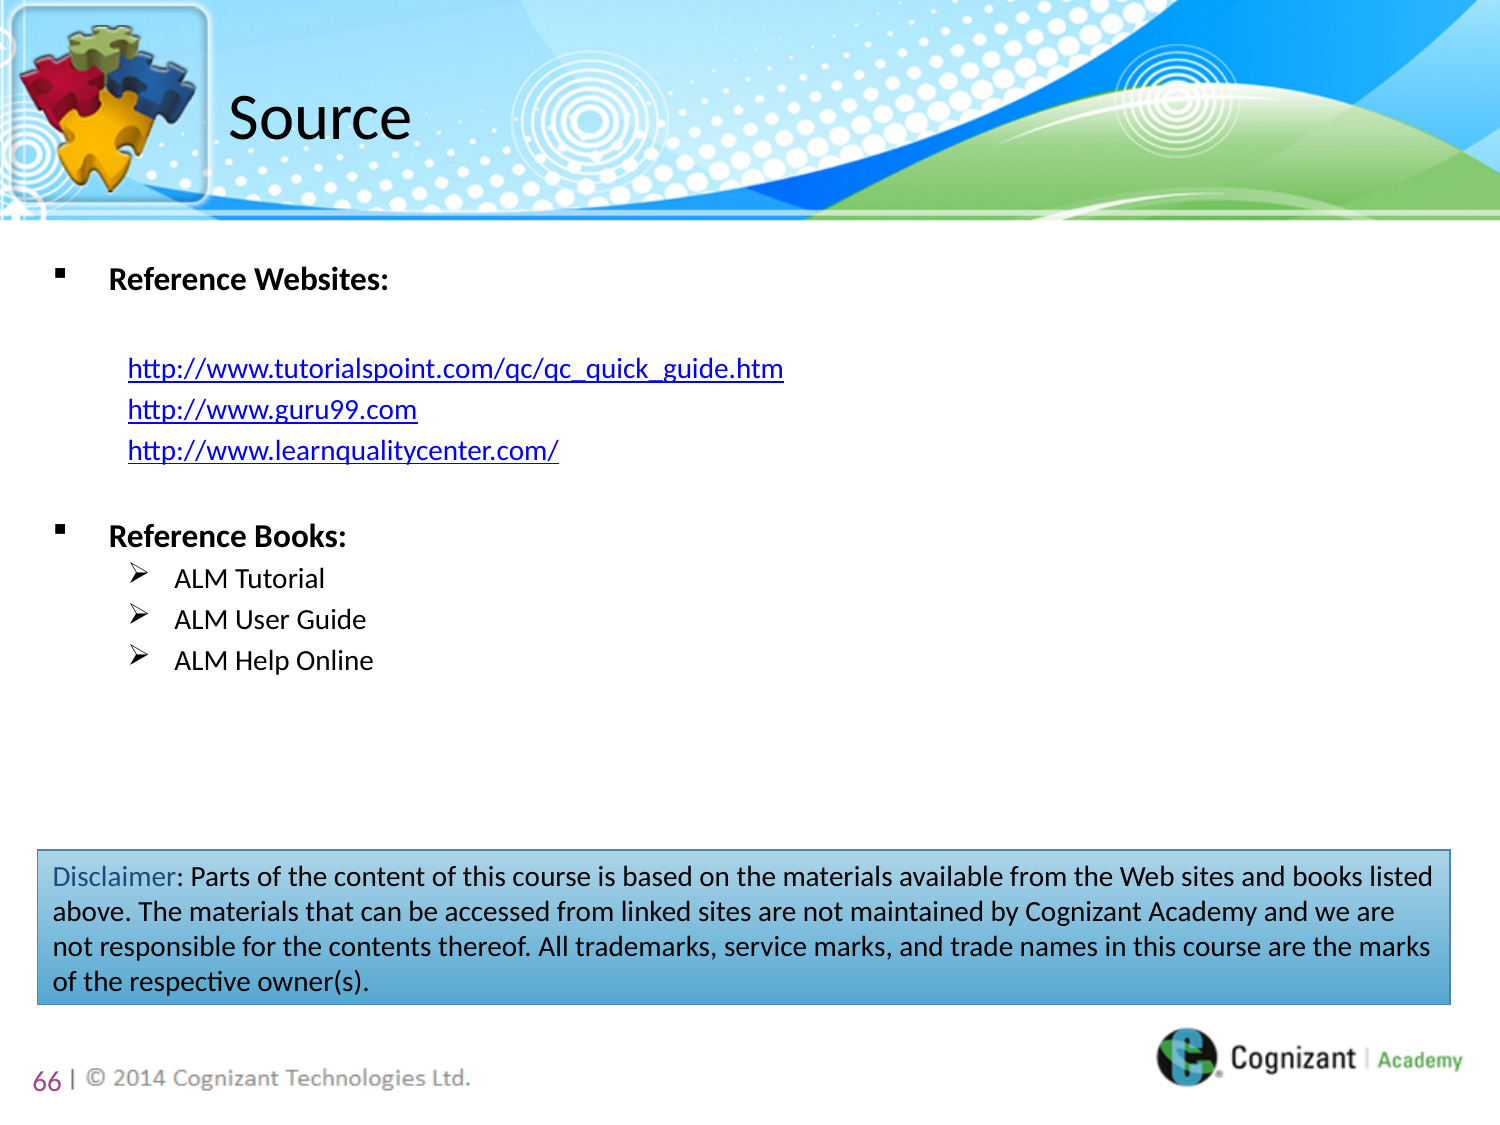

# Source
Reference Websites:

http://www.tutorialspoint.com/qc/qc_quick_guide.htm
http://www.guru99.com
http://www.learnqualitycenter.com/

Reference Books:
ALM Tutorial
ALM User Guide
ALM Help Online

Disclaimer: Parts of the content of this course is based on the materials available from the Web sites and books listed above. The materials that can be accessed from linked sites are not maintained by Cognizant Academy and we are not responsible for the contents thereof. All trademarks, service marks, and trade names in this course are the marks of the respective owner(s).
66